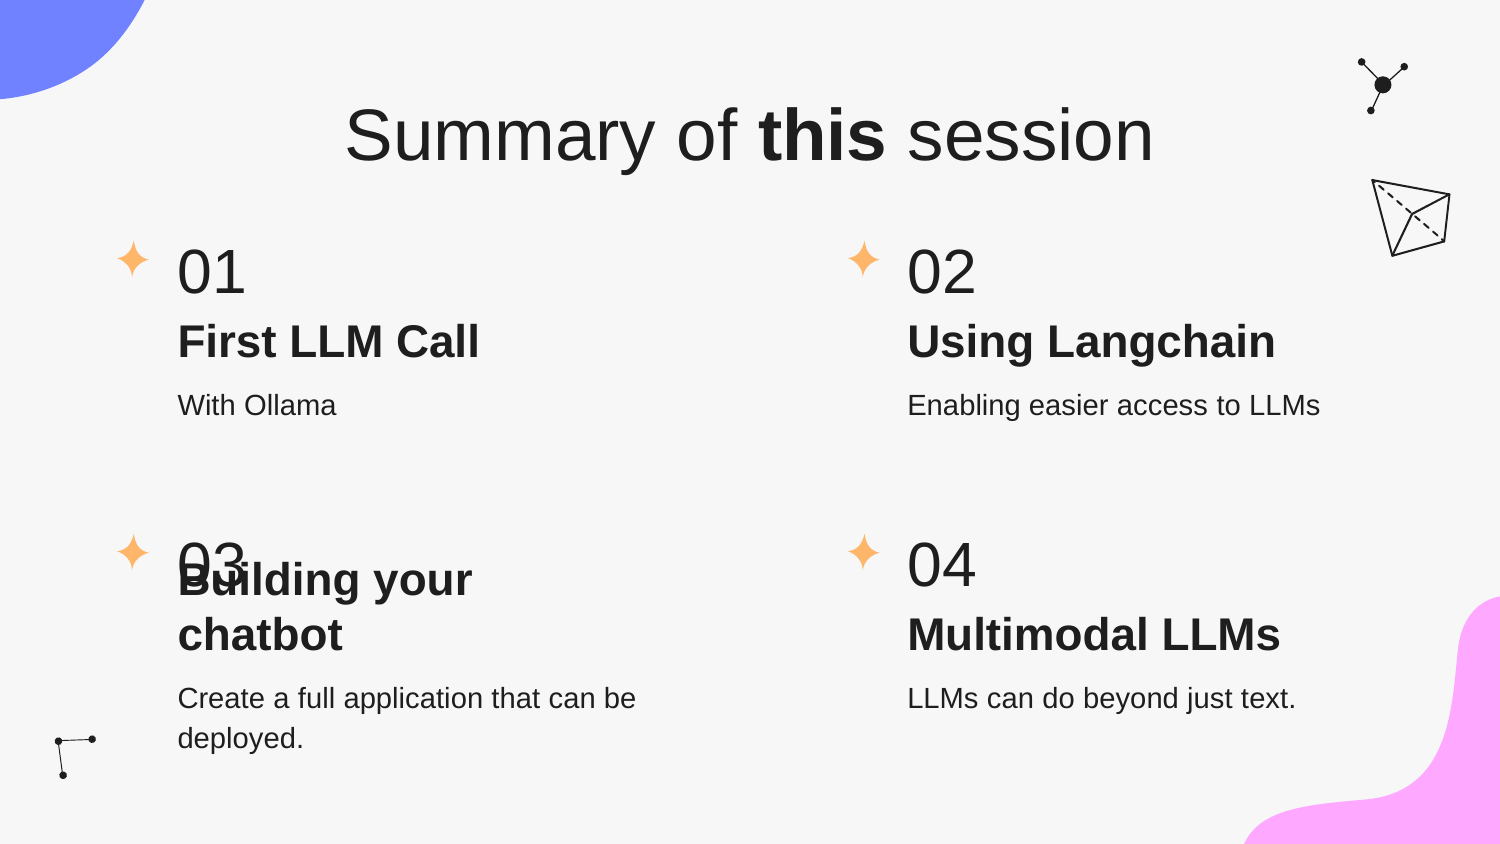

# Summary of this session

01
02
First LLM Call
Using Langchain
With Ollama
Enabling easier access to LLMs

03
04
Building your chatbot
Multimodal LLMs
Create a full application that can be deployed.
LLMs can do beyond just text.